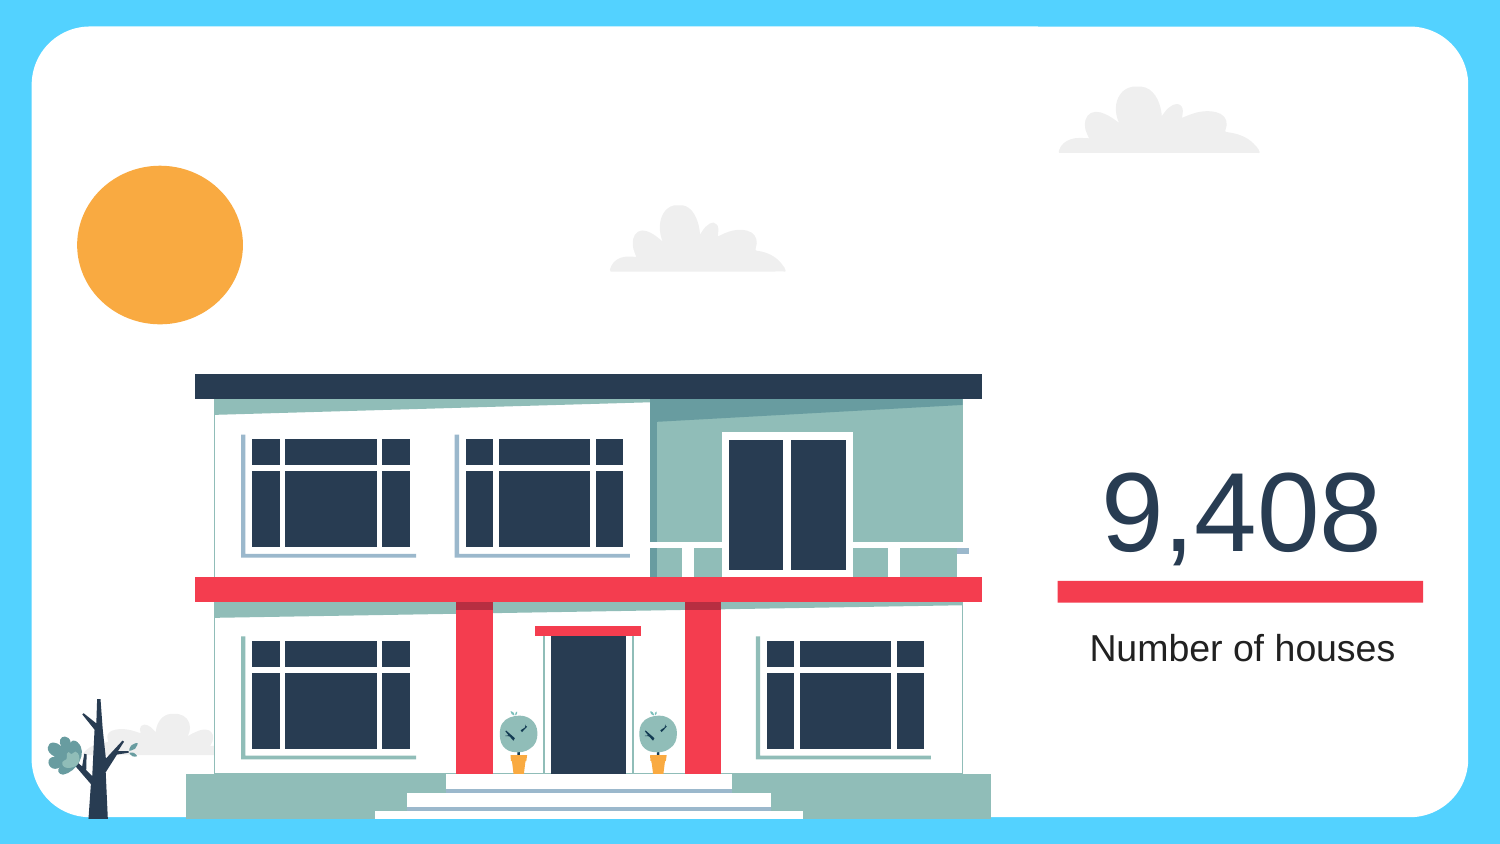

06
Ground floor has the biggest price average with about 4M EGP and the 9th is the least with 1.75M EGP.
07
Dawahy in portsaid has the lowest meter price with 1.3K EGP and El Gouna is the most expensive with 56K EGP per meter.
08
Property Price is correlated positively with the Area with 51%.
Town house has the biggest chance of installment options with 84% against Standalone villa with 41%.
09

# 9,408

Number of houses

01
Standalone Villa has the biggest average price with 13.5M EGP and Studios is the least with 1.5M EGP.
02
North coast has the biggest average prices with 4.6M EGP.
03
The furnished houses are generally more expensive with about 27% than not.
04
No. of bedrooms and bathrooms is Highly positive correlated with the price with more than 95%.
05
installment options are more commonly in cheaper houses with about 55% compared with 50% in the expensive.